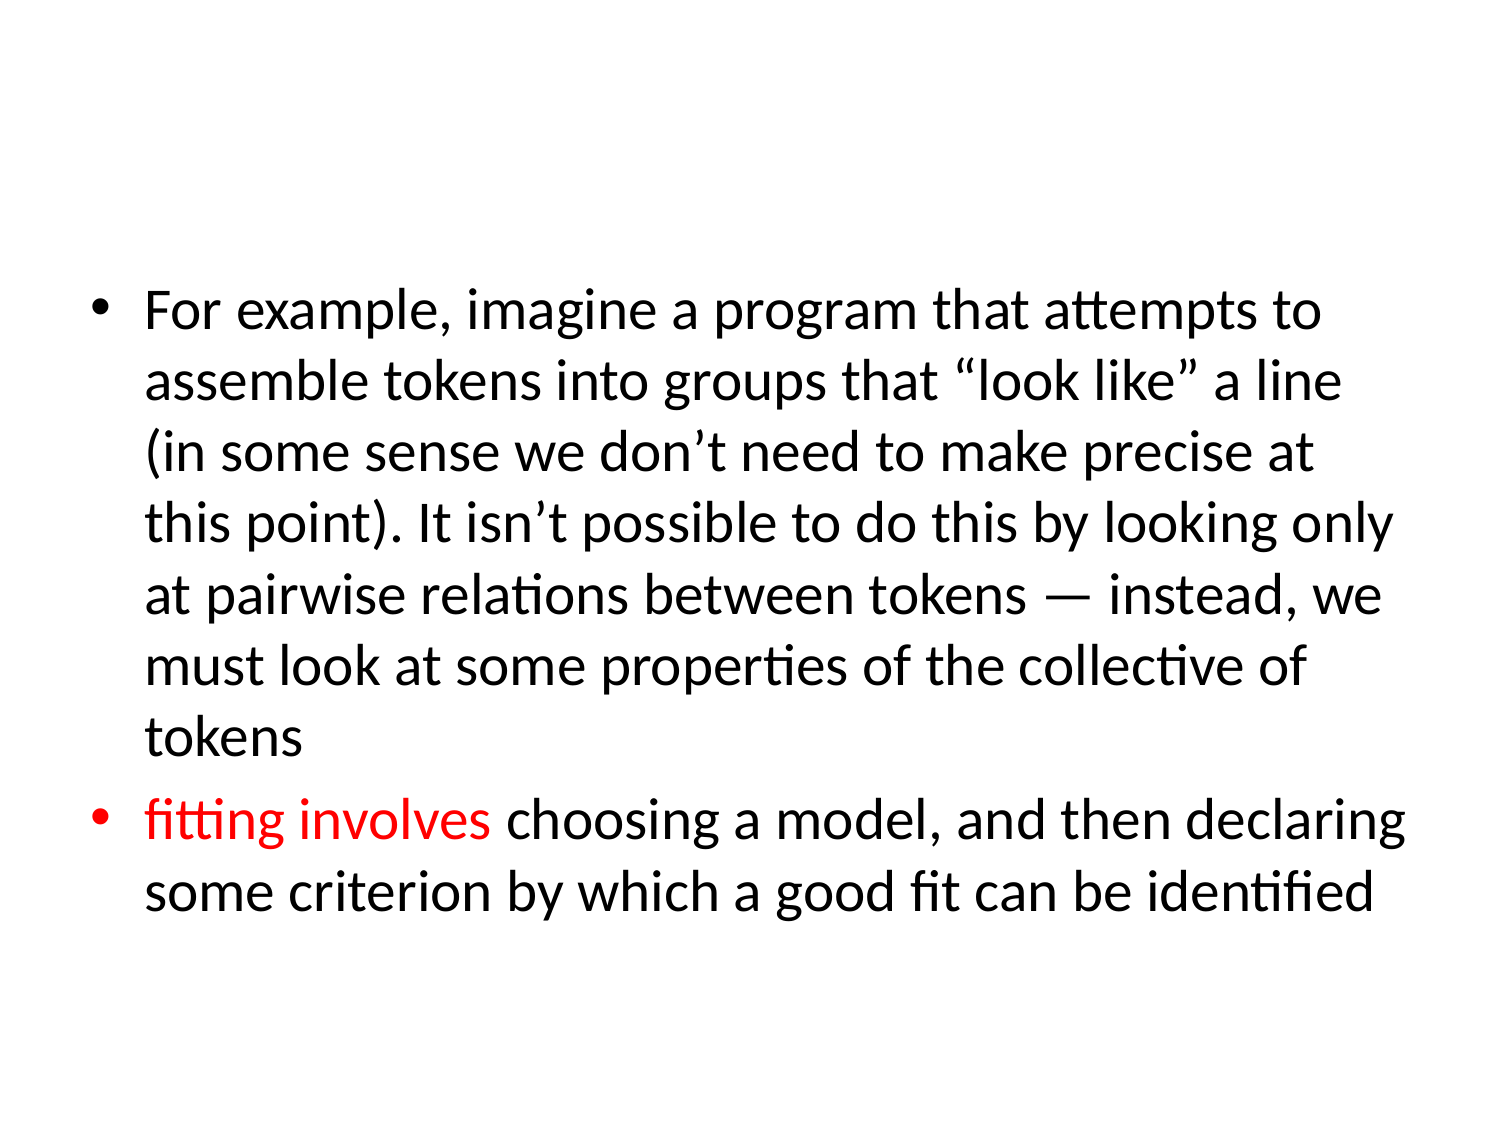

#
For example, imagine a program that attempts to assemble tokens into groups that “look like” a line (in some sense we don’t need to make precise at this point). It isn’t possible to do this by looking only at pairwise relations between tokens — instead, we must look at some properties of the collective of tokens
fitting involves choosing a model, and then declaring some criterion by which a good fit can be identified